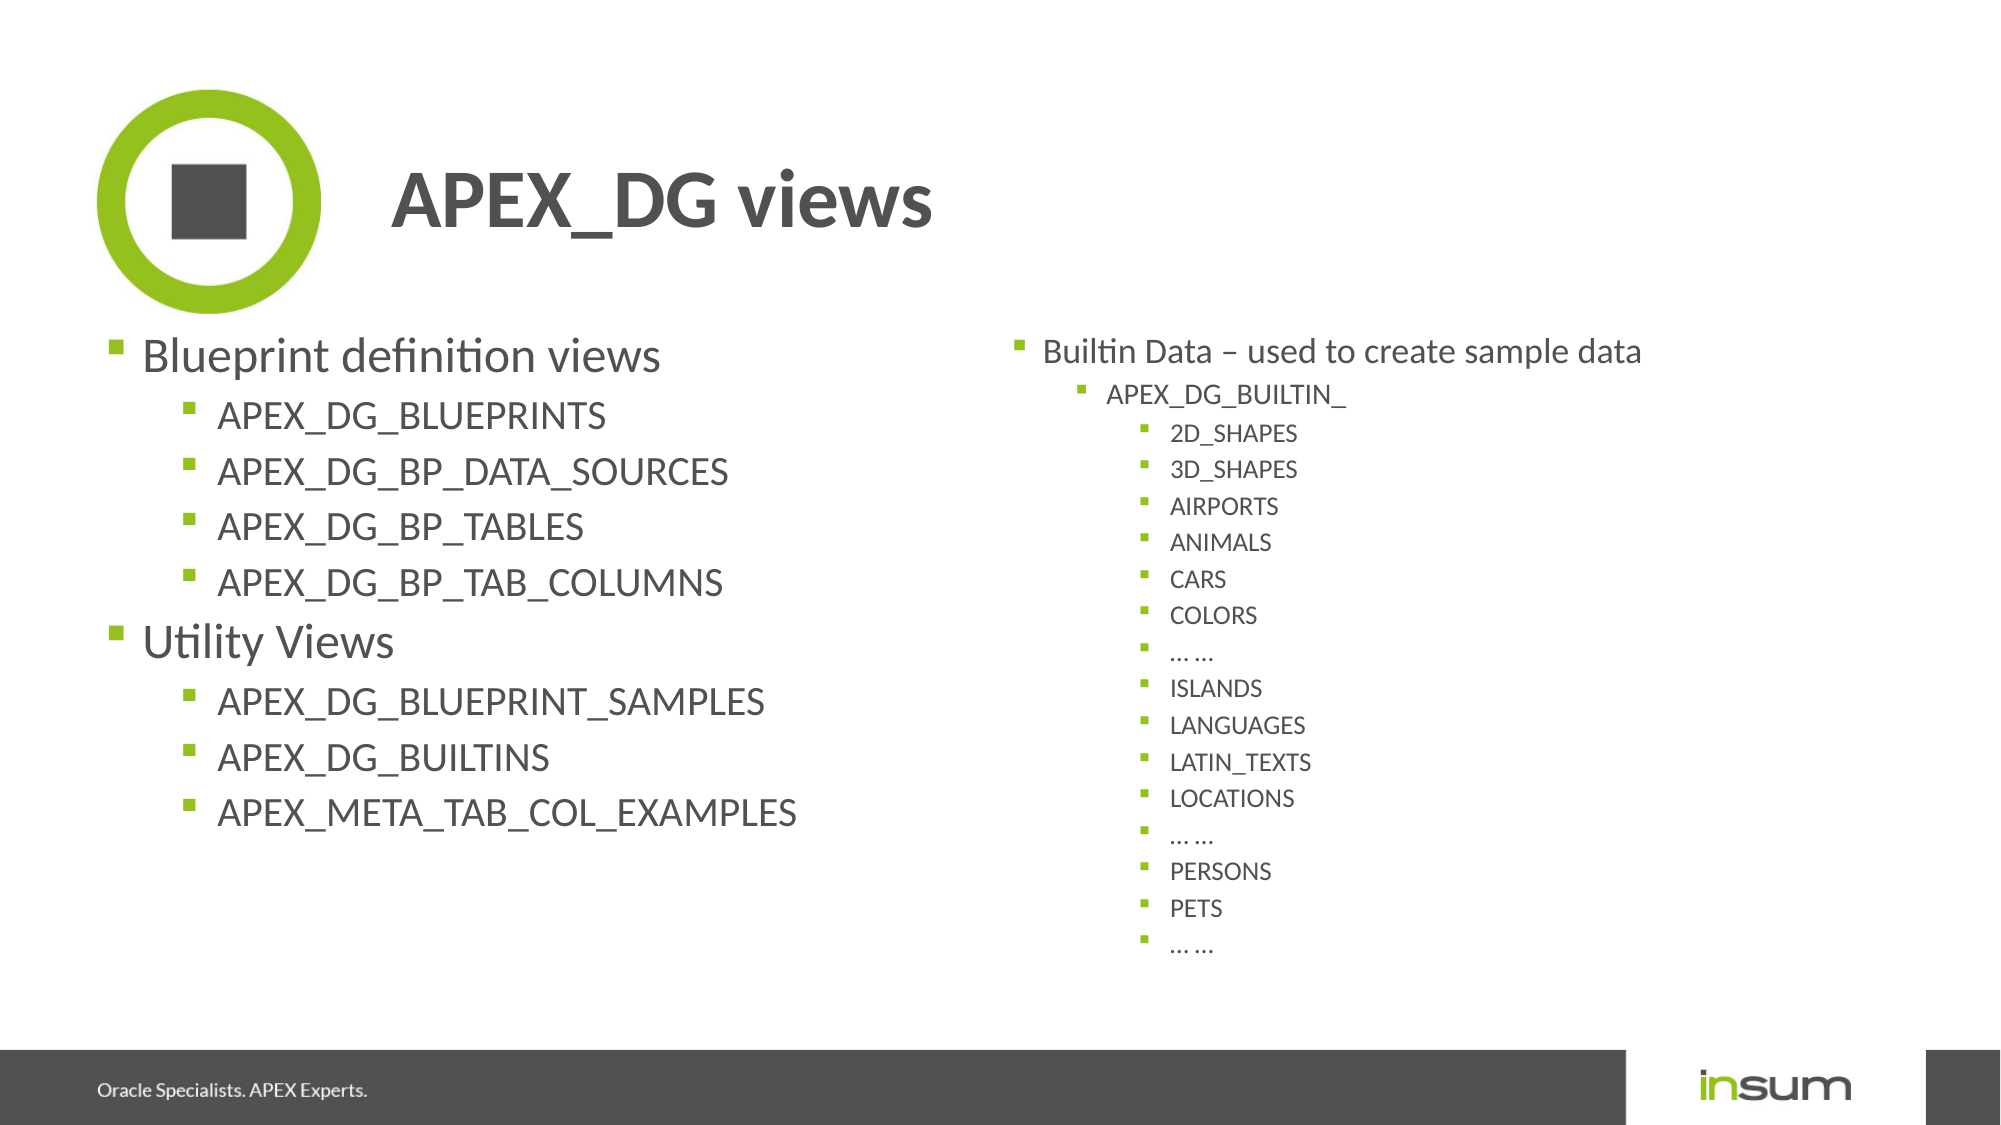

# APEX_DG views
Blueprint definition views
APEX_DG_BLUEPRINTS
APEX_DG_BP_DATA_SOURCES
APEX_DG_BP_TABLES
APEX_DG_BP_TAB_COLUMNS
Utility Views
APEX_DG_BLUEPRINT_SAMPLES
APEX_DG_BUILTINS
APEX_META_TAB_COL_EXAMPLES

Builtin Data – used to create sample data
APEX_DG_BUILTIN_
2D_SHAPES
3D_SHAPES
AIRPORTS
ANIMALS
CARS
COLORS
… …
ISLANDS
LANGUAGES
LATIN_TEXTS
LOCATIONS
… …
PERSONS
PETS
… …